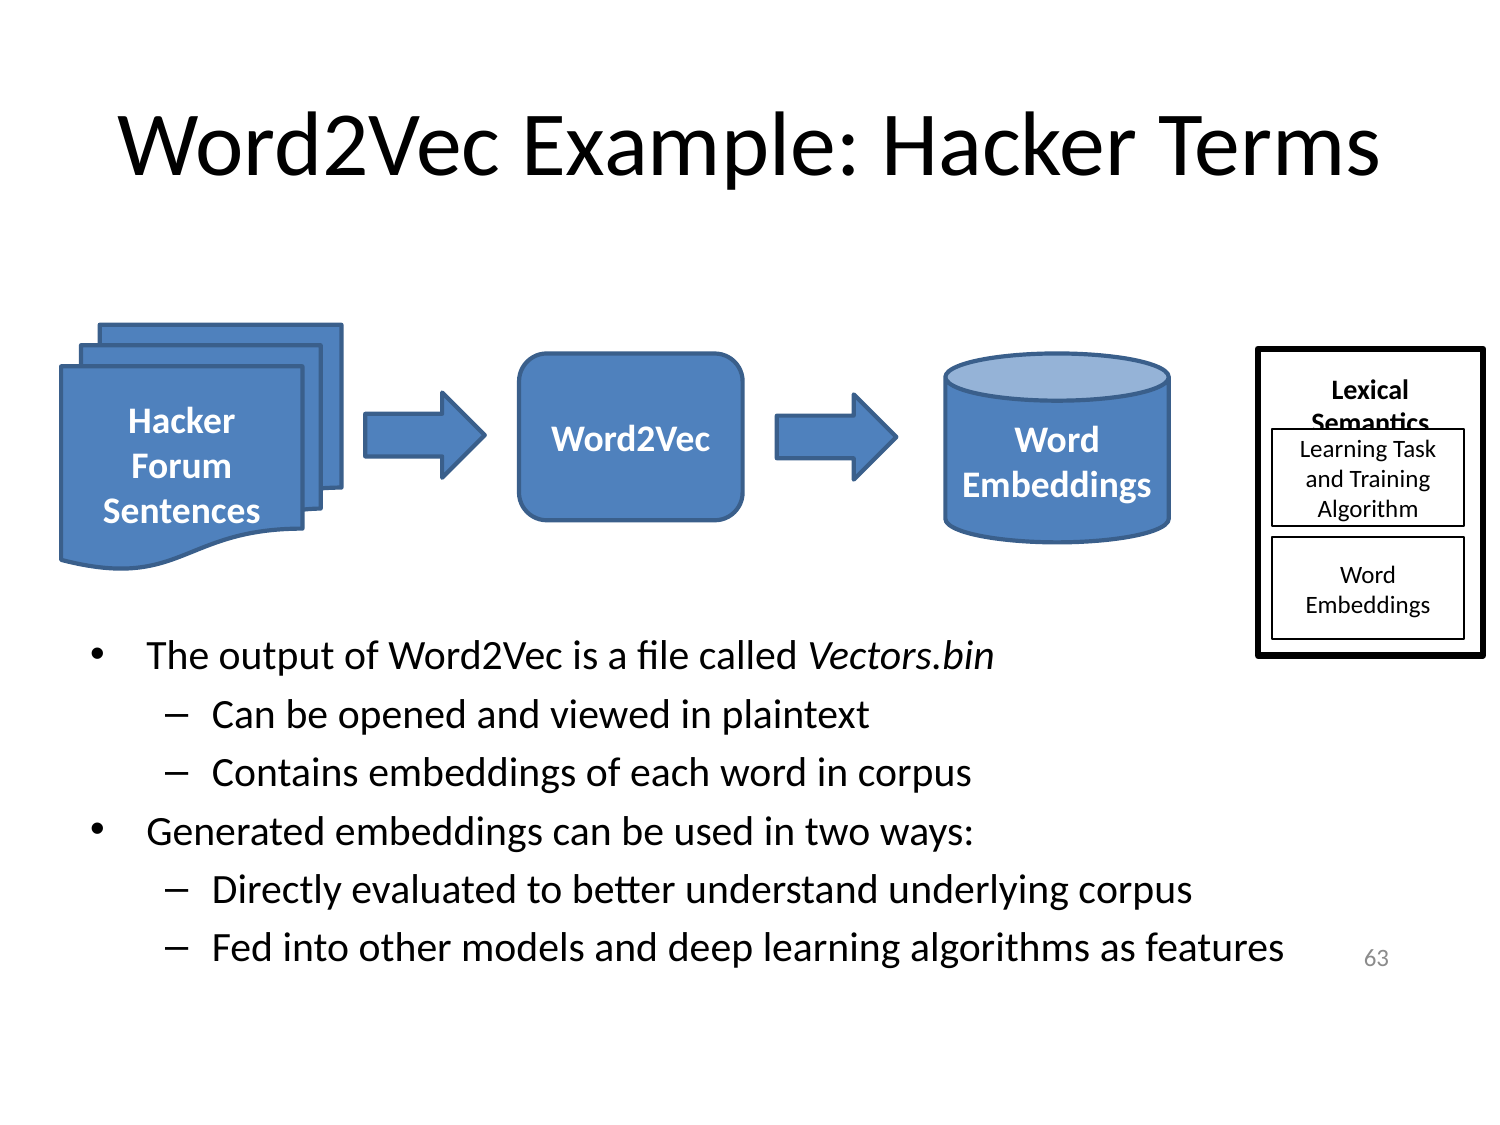

# Word2Vec Example: Hacker Terms

The output of Word2Vec is a file called Vectors.bin
Can be opened and viewed in plaintext
Contains embeddings of each word in corpus
Generated embeddings can be used in two ways:
Directly evaluated to better understand underlying corpus
Fed into other models and deep learning algorithms as features
Hacker Forum Sentences

Lexical Semantics
Word2Vec
Word Embeddings

Learning Task and Training Algorithm
Word Embeddings
63